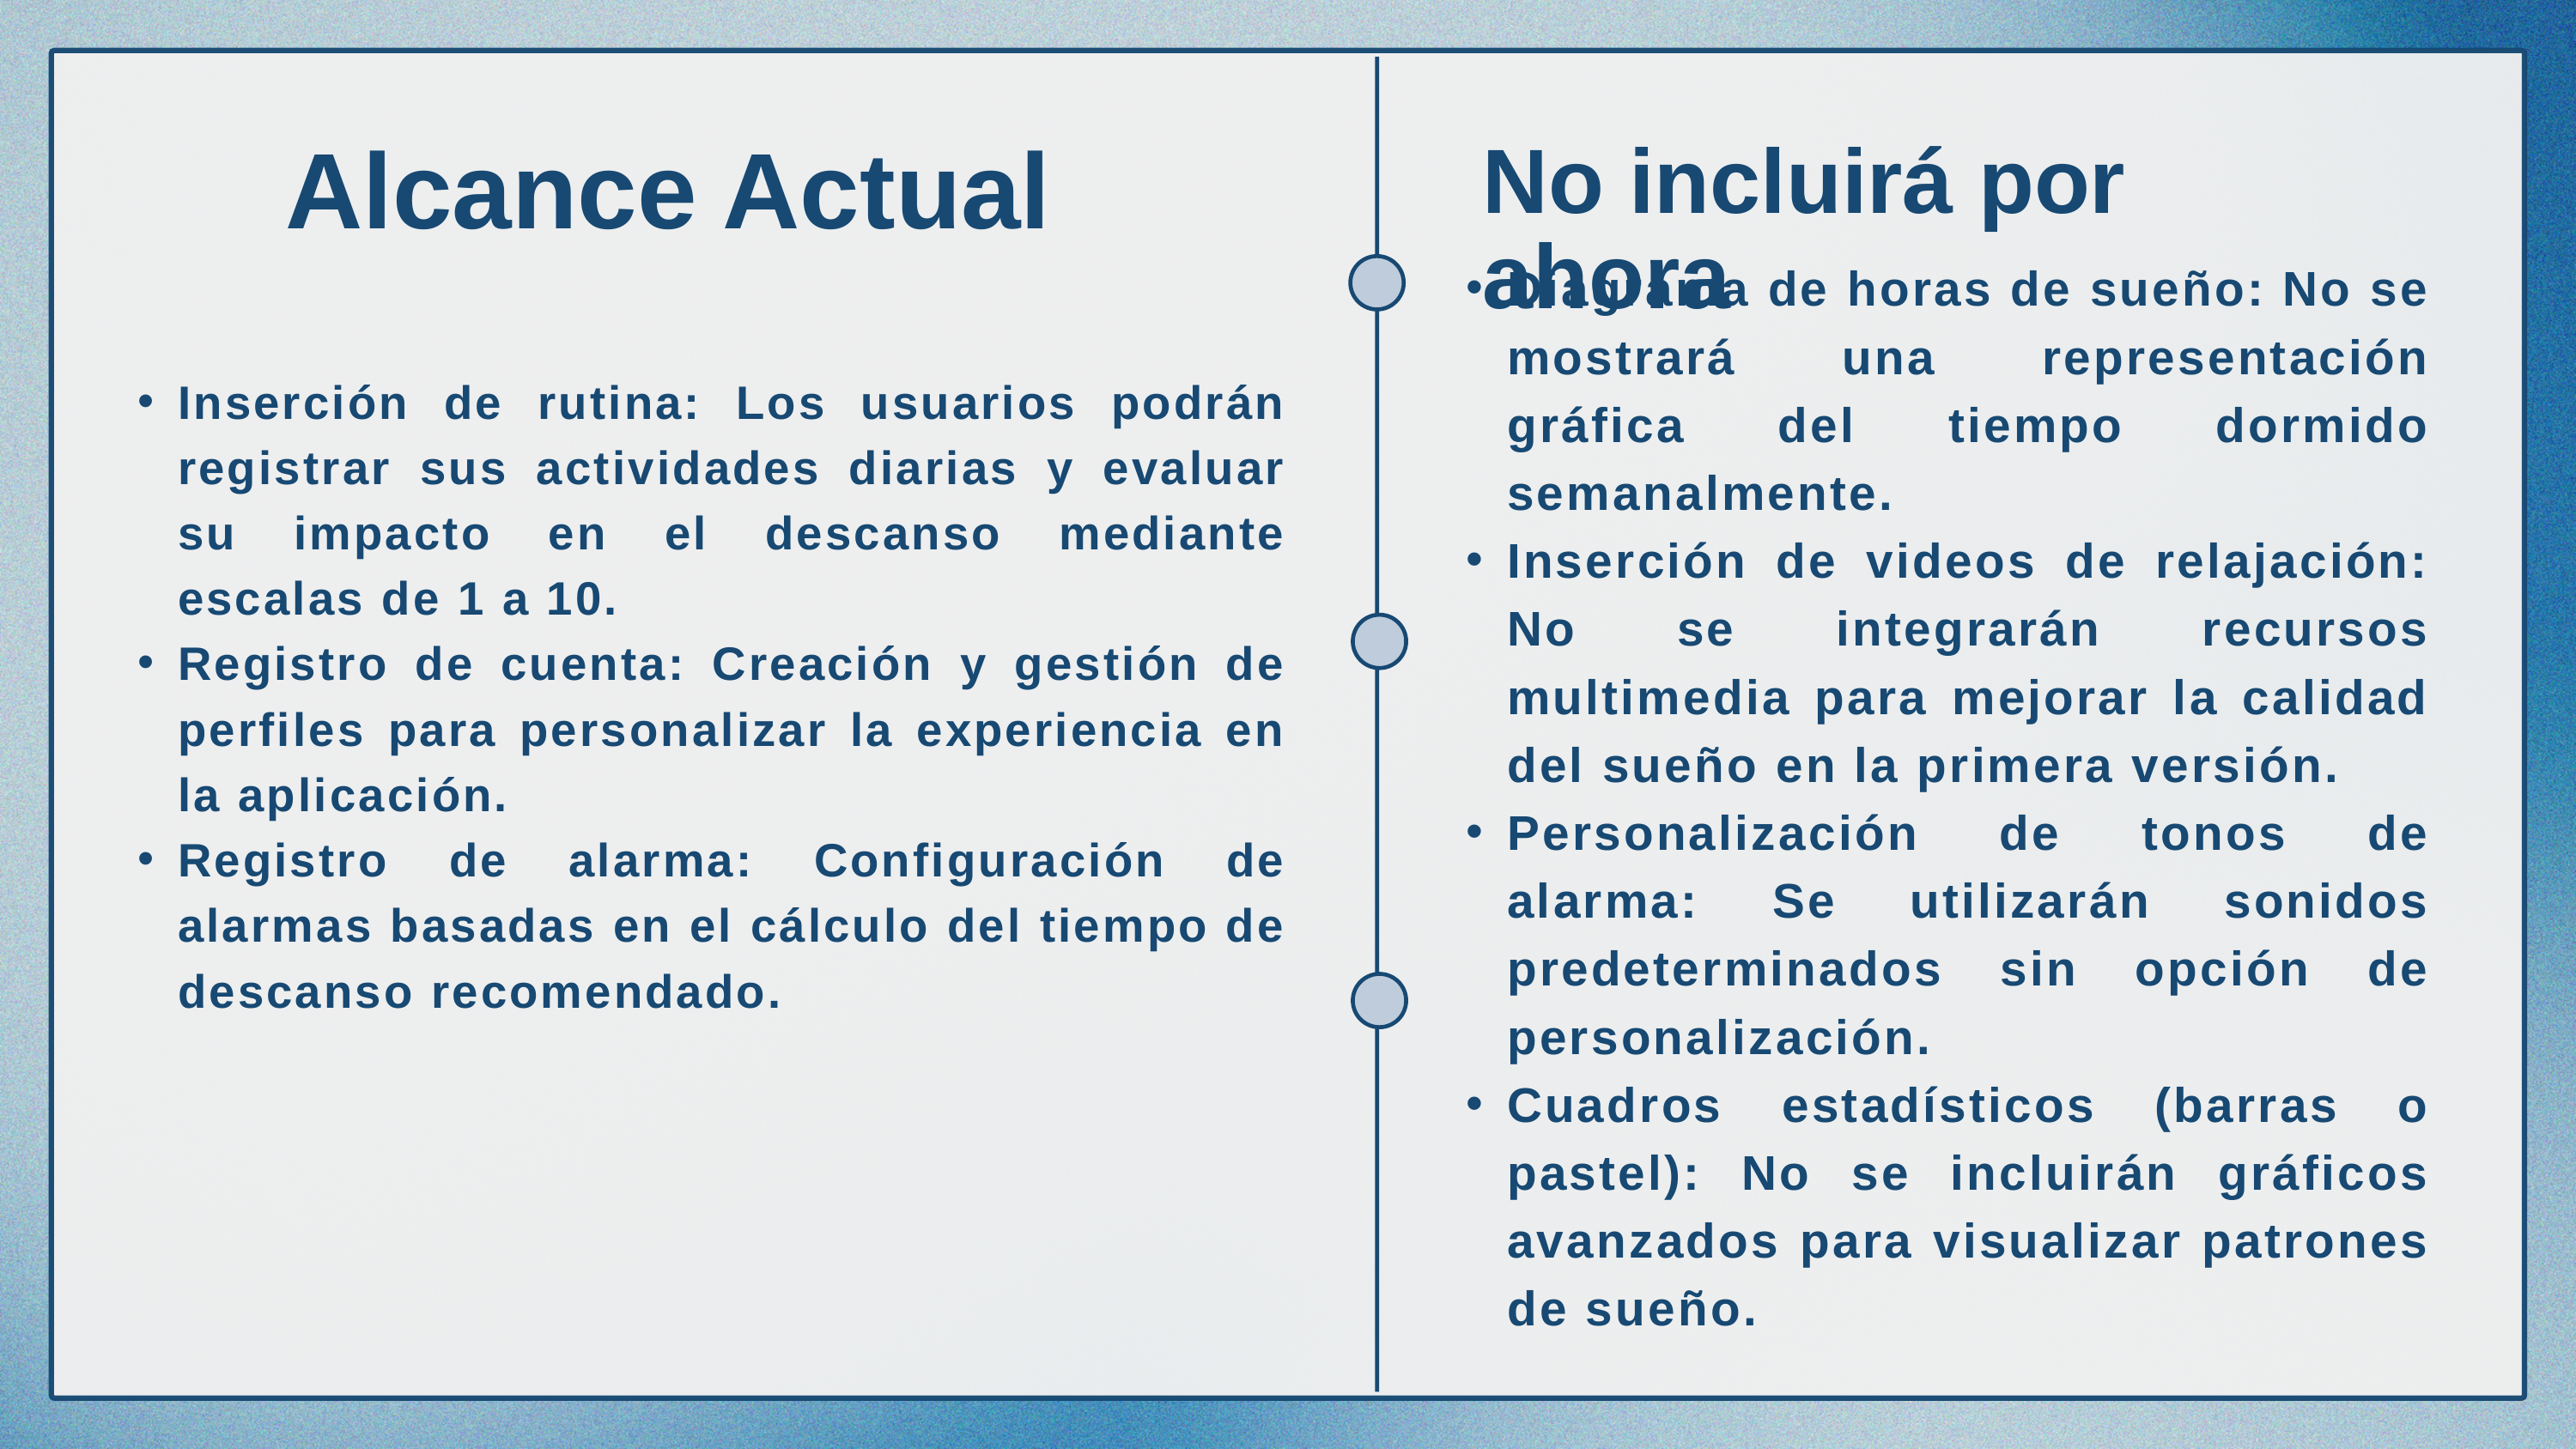

No incluirá por ahora
Alcance Actual
Diagrama de horas de sueño: No se mostrará una representación gráfica del tiempo dormido semanalmente.
Inserción de videos de relajación: No se integrarán recursos multimedia para mejorar la calidad del sueño en la primera versión.
Personalización de tonos de alarma: Se utilizarán sonidos predeterminados sin opción de personalización.
Cuadros estadísticos (barras o pastel): No se incluirán gráficos avanzados para visualizar patrones de sueño.

Inserción de rutina: Los usuarios podrán registrar sus actividades diarias y evaluar su impacto en el descanso mediante escalas de 1 a 10.
Registro de cuenta: Creación y gestión de perfiles para personalizar la experiencia en la aplicación.
Registro de alarma: Configuración de alarmas basadas en el cálculo del tiempo de descanso recomendado.